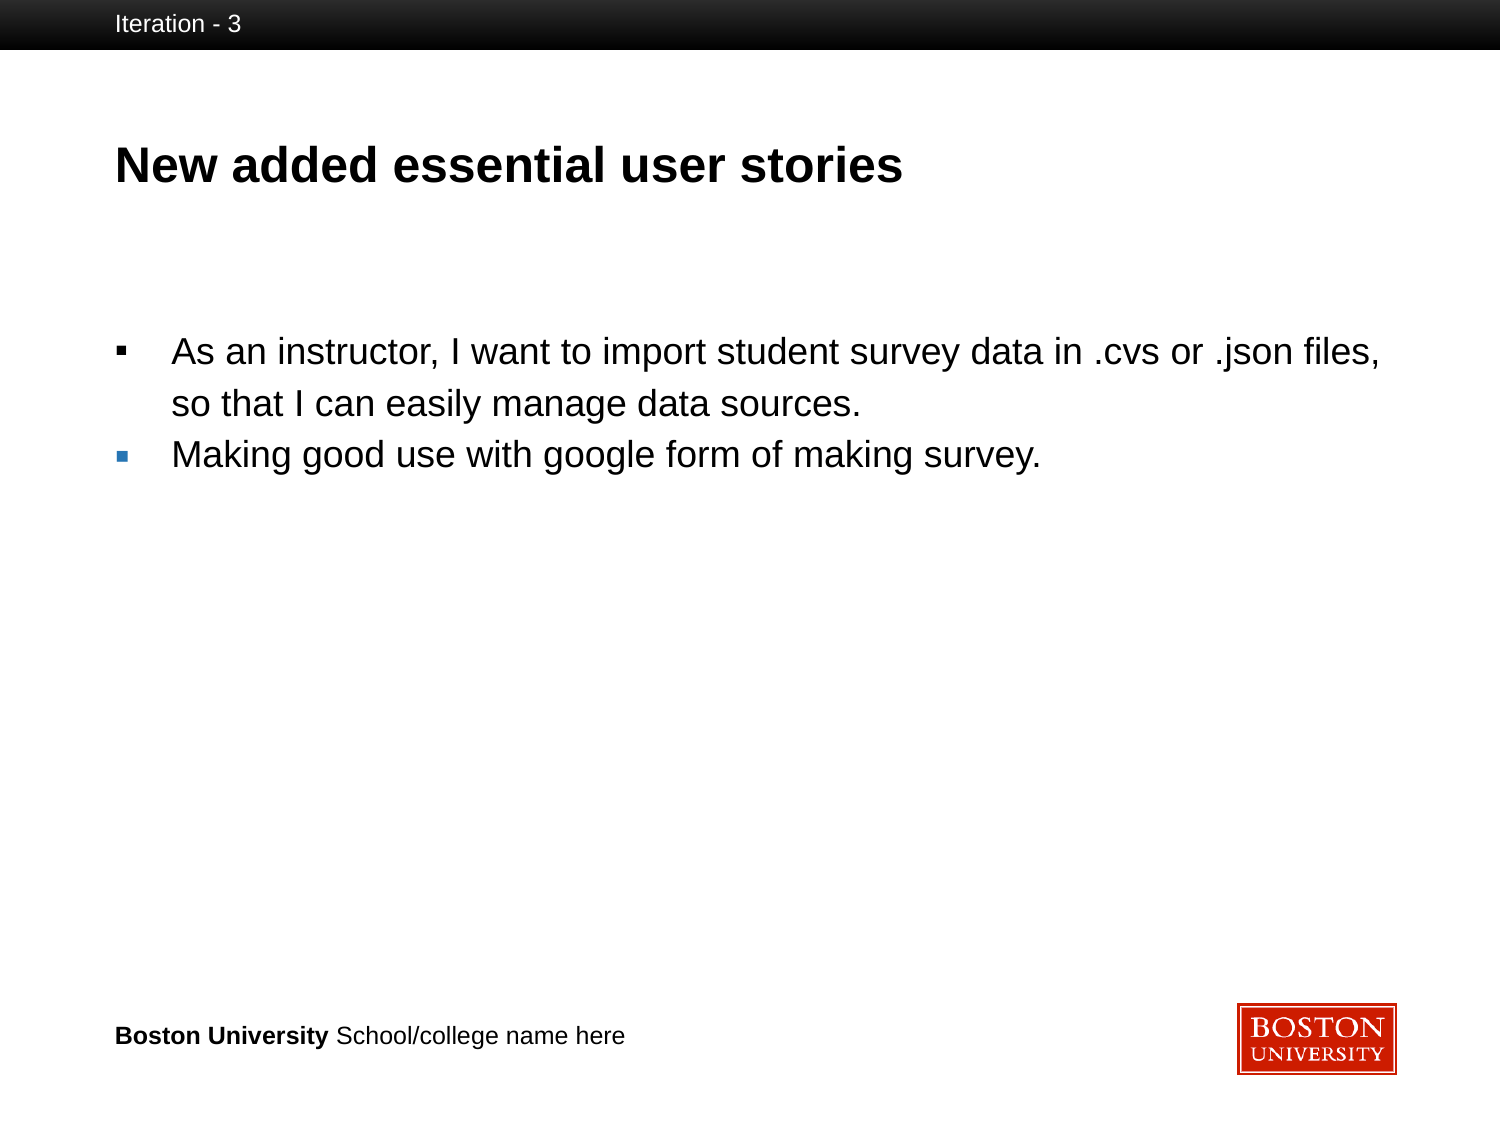

Iteration - 3
# New added essential user stories
As an instructor, I want to import student survey data in .cvs or .json files, so that I can easily manage data sources.
Making good use with google form of making survey.